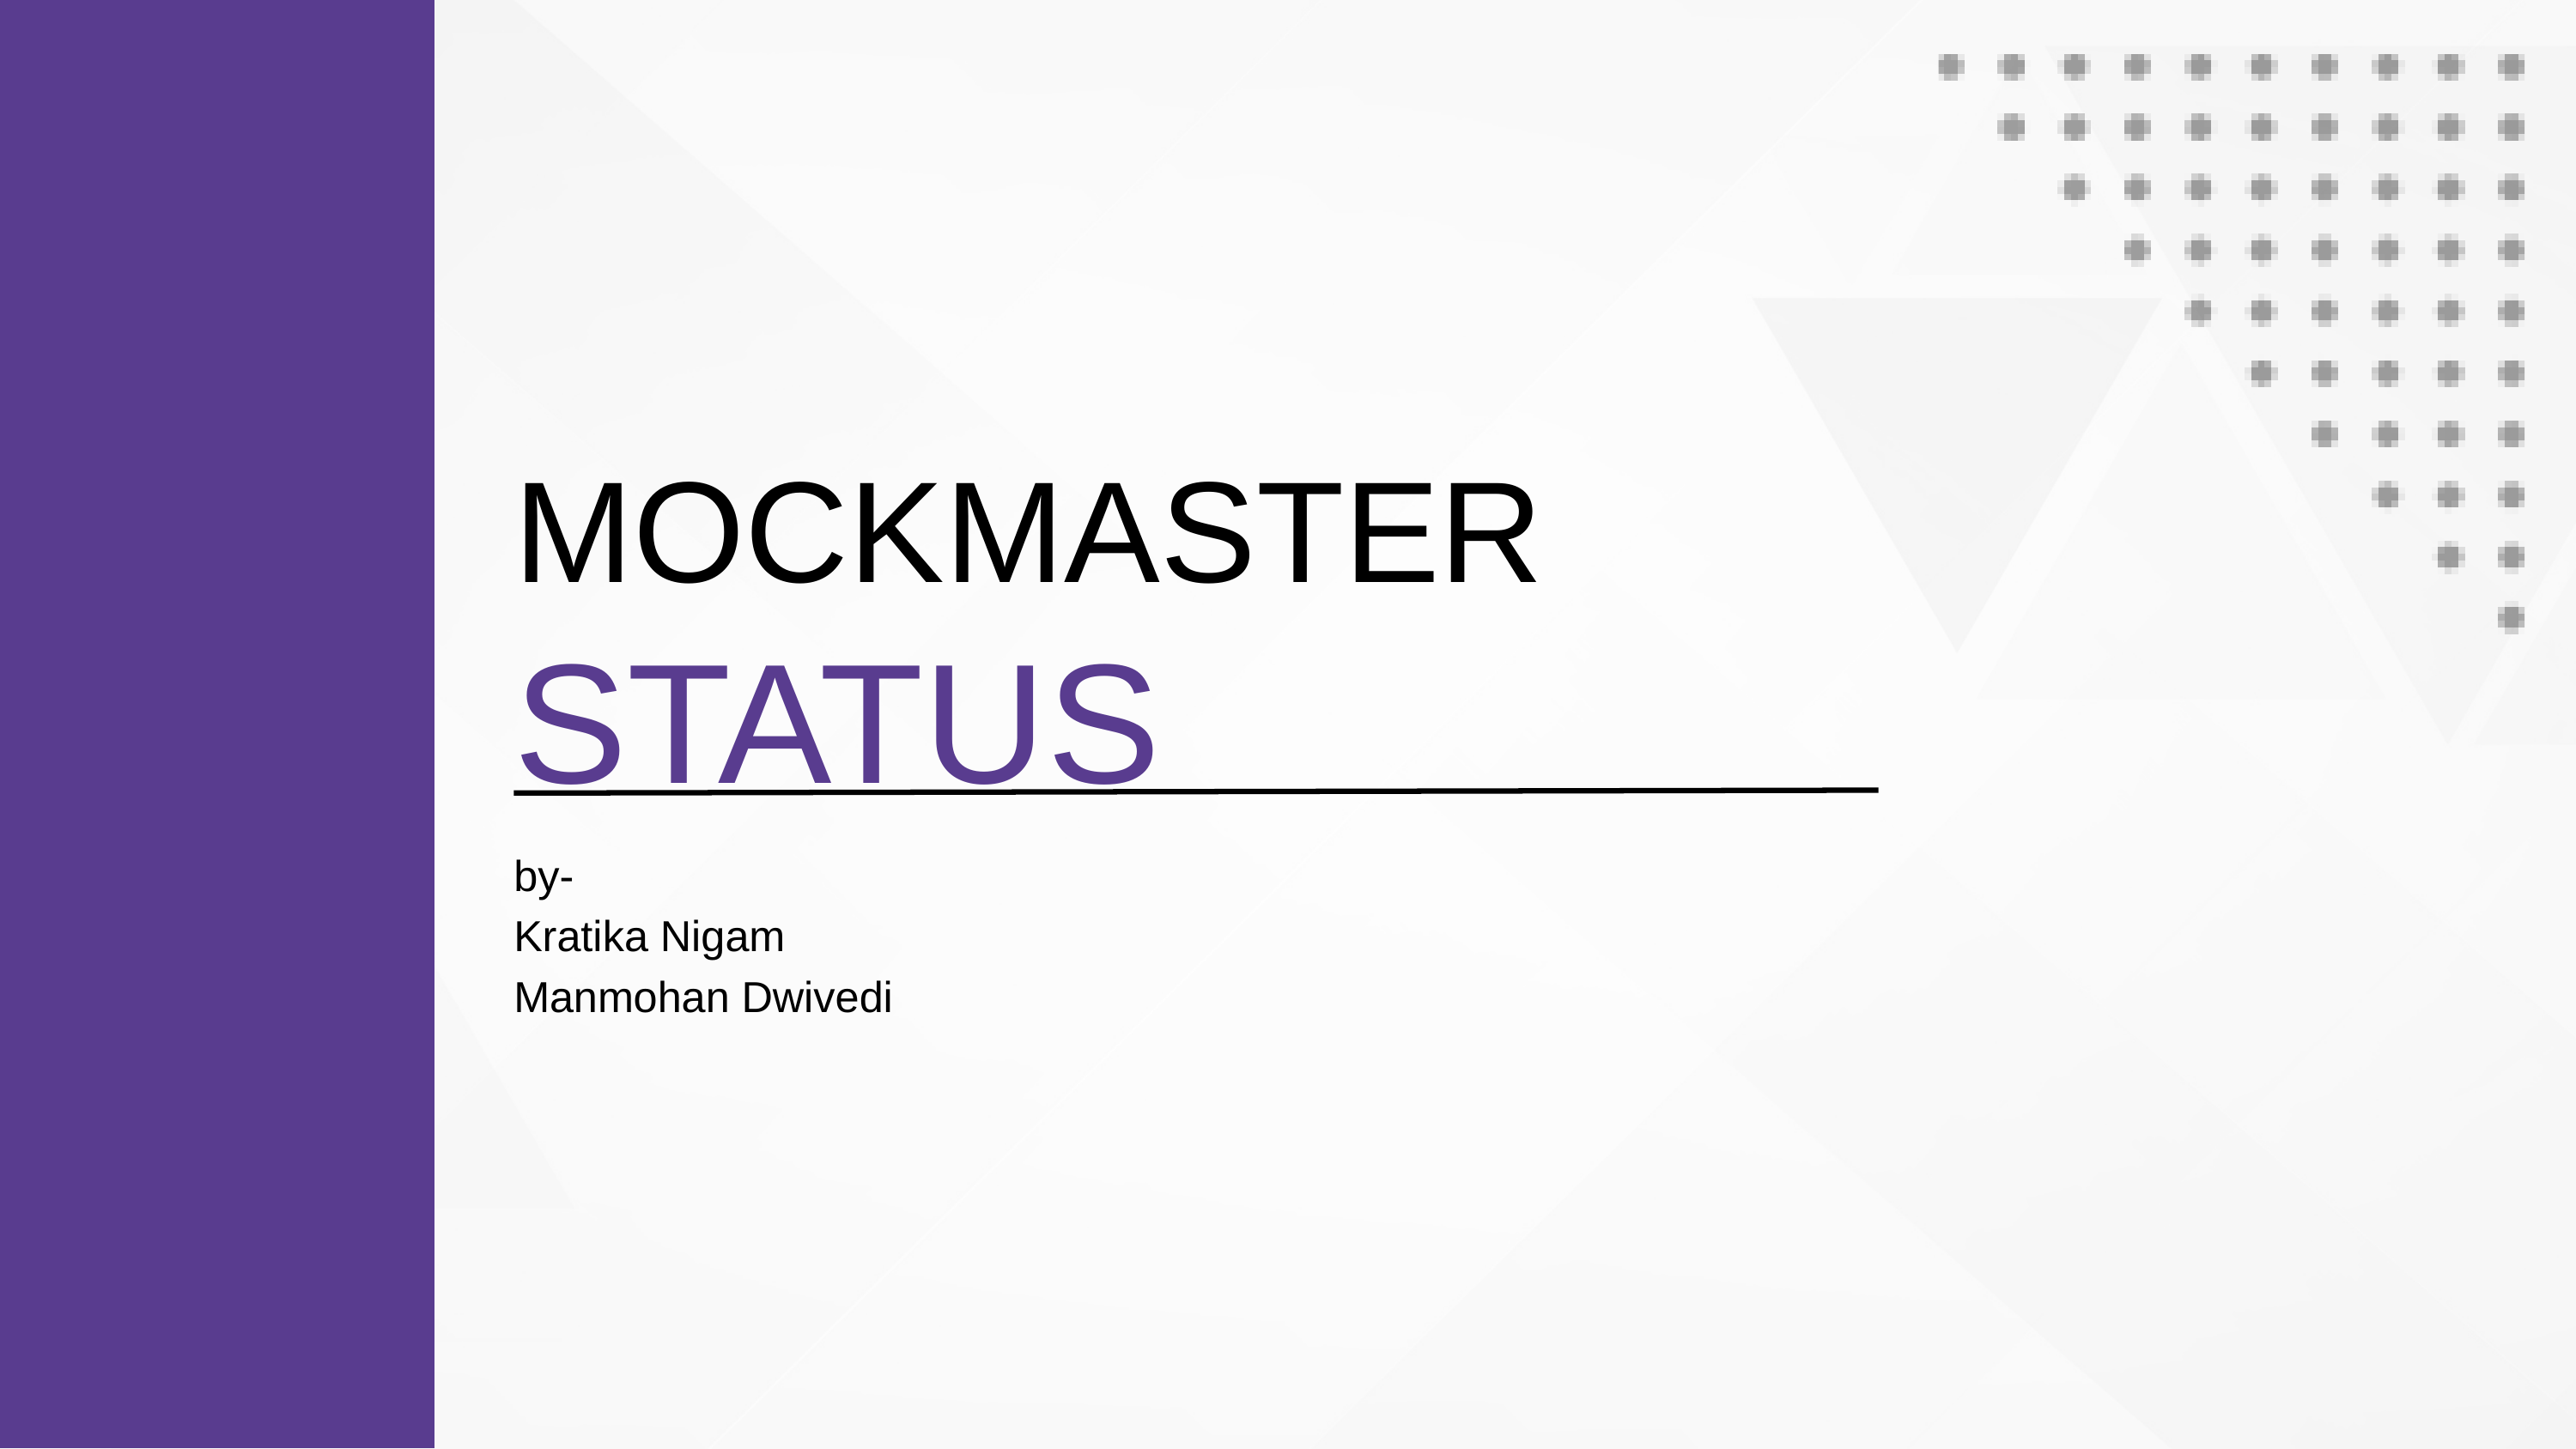

MOCKMASTER
STATUS

by-
Kratika Nigam
Manmohan Dwivedi